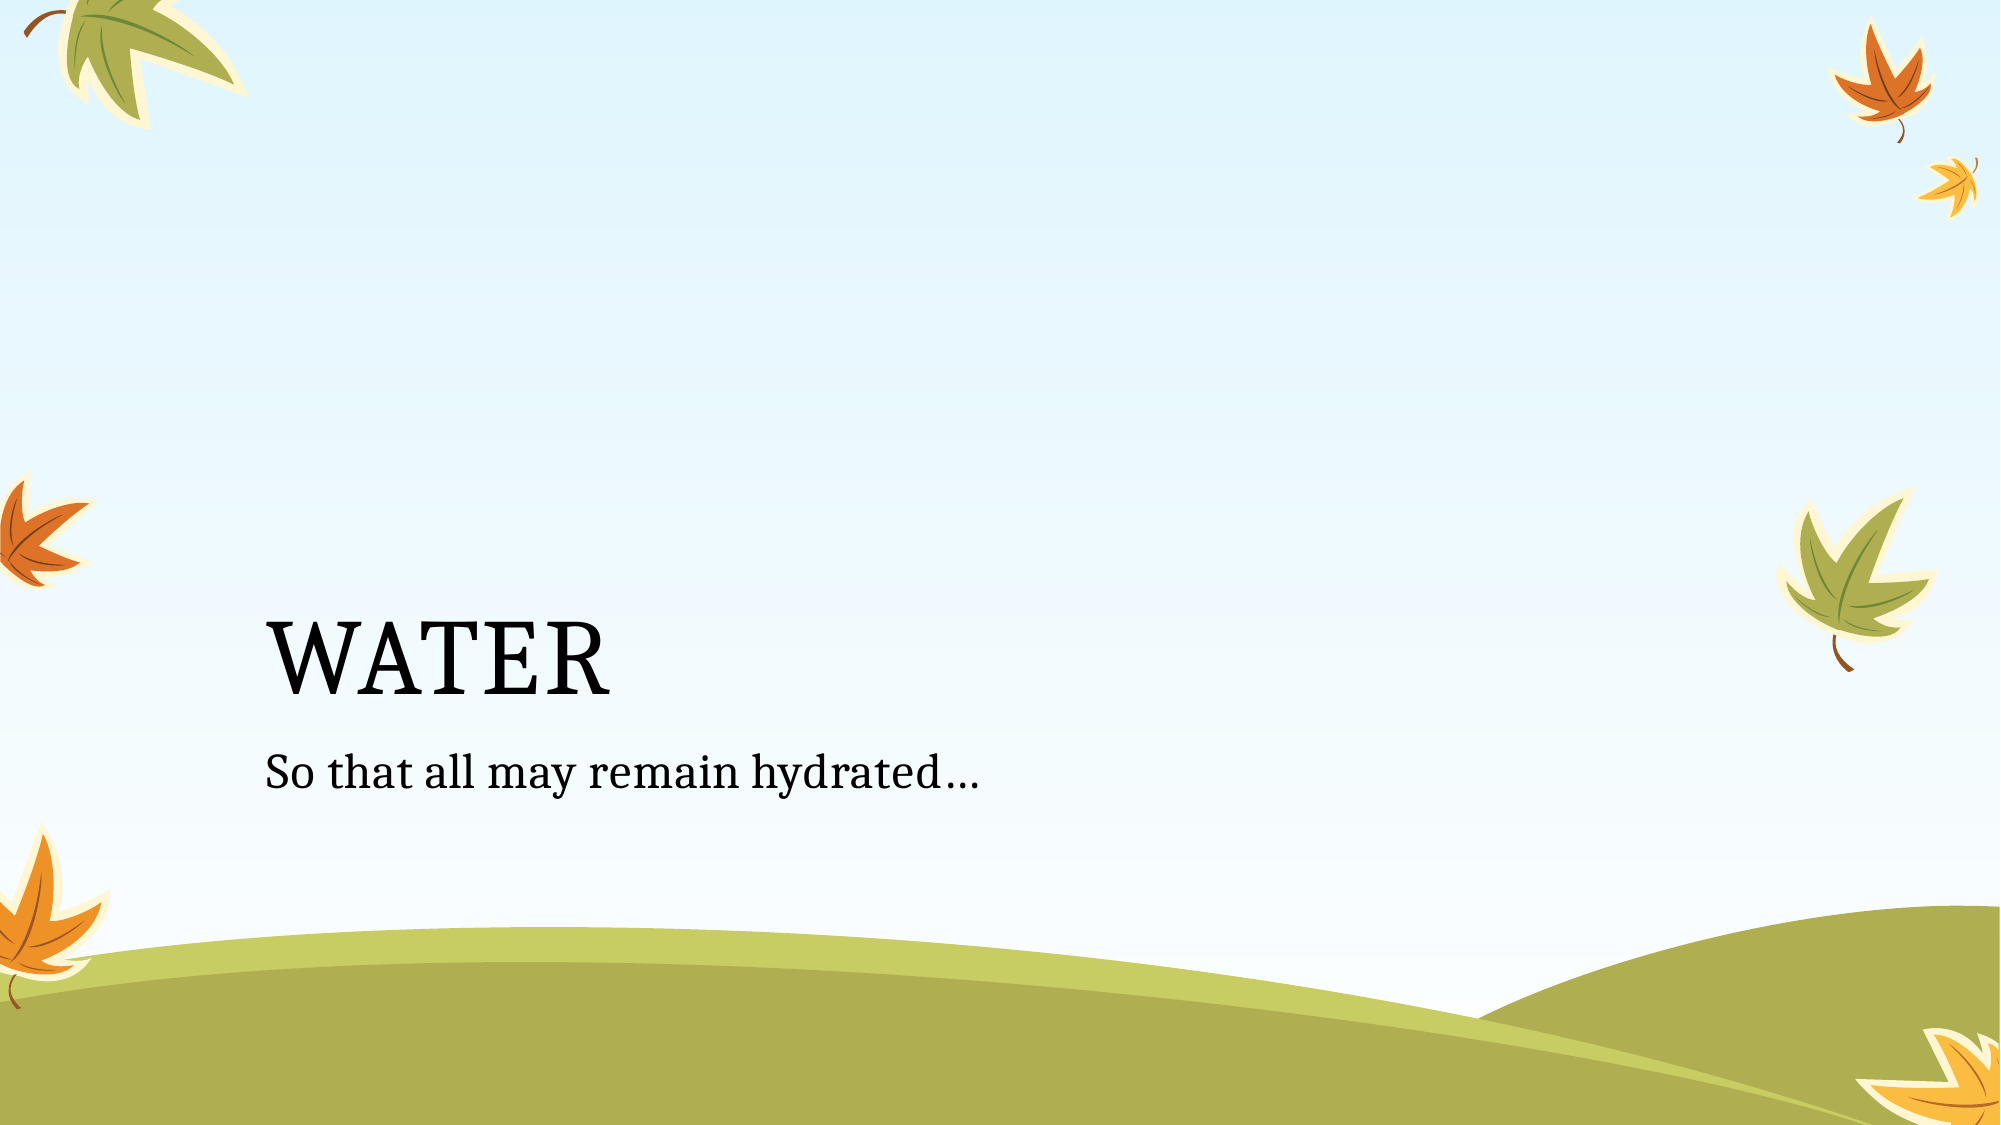

# WATER
So that all may remain hydrated…